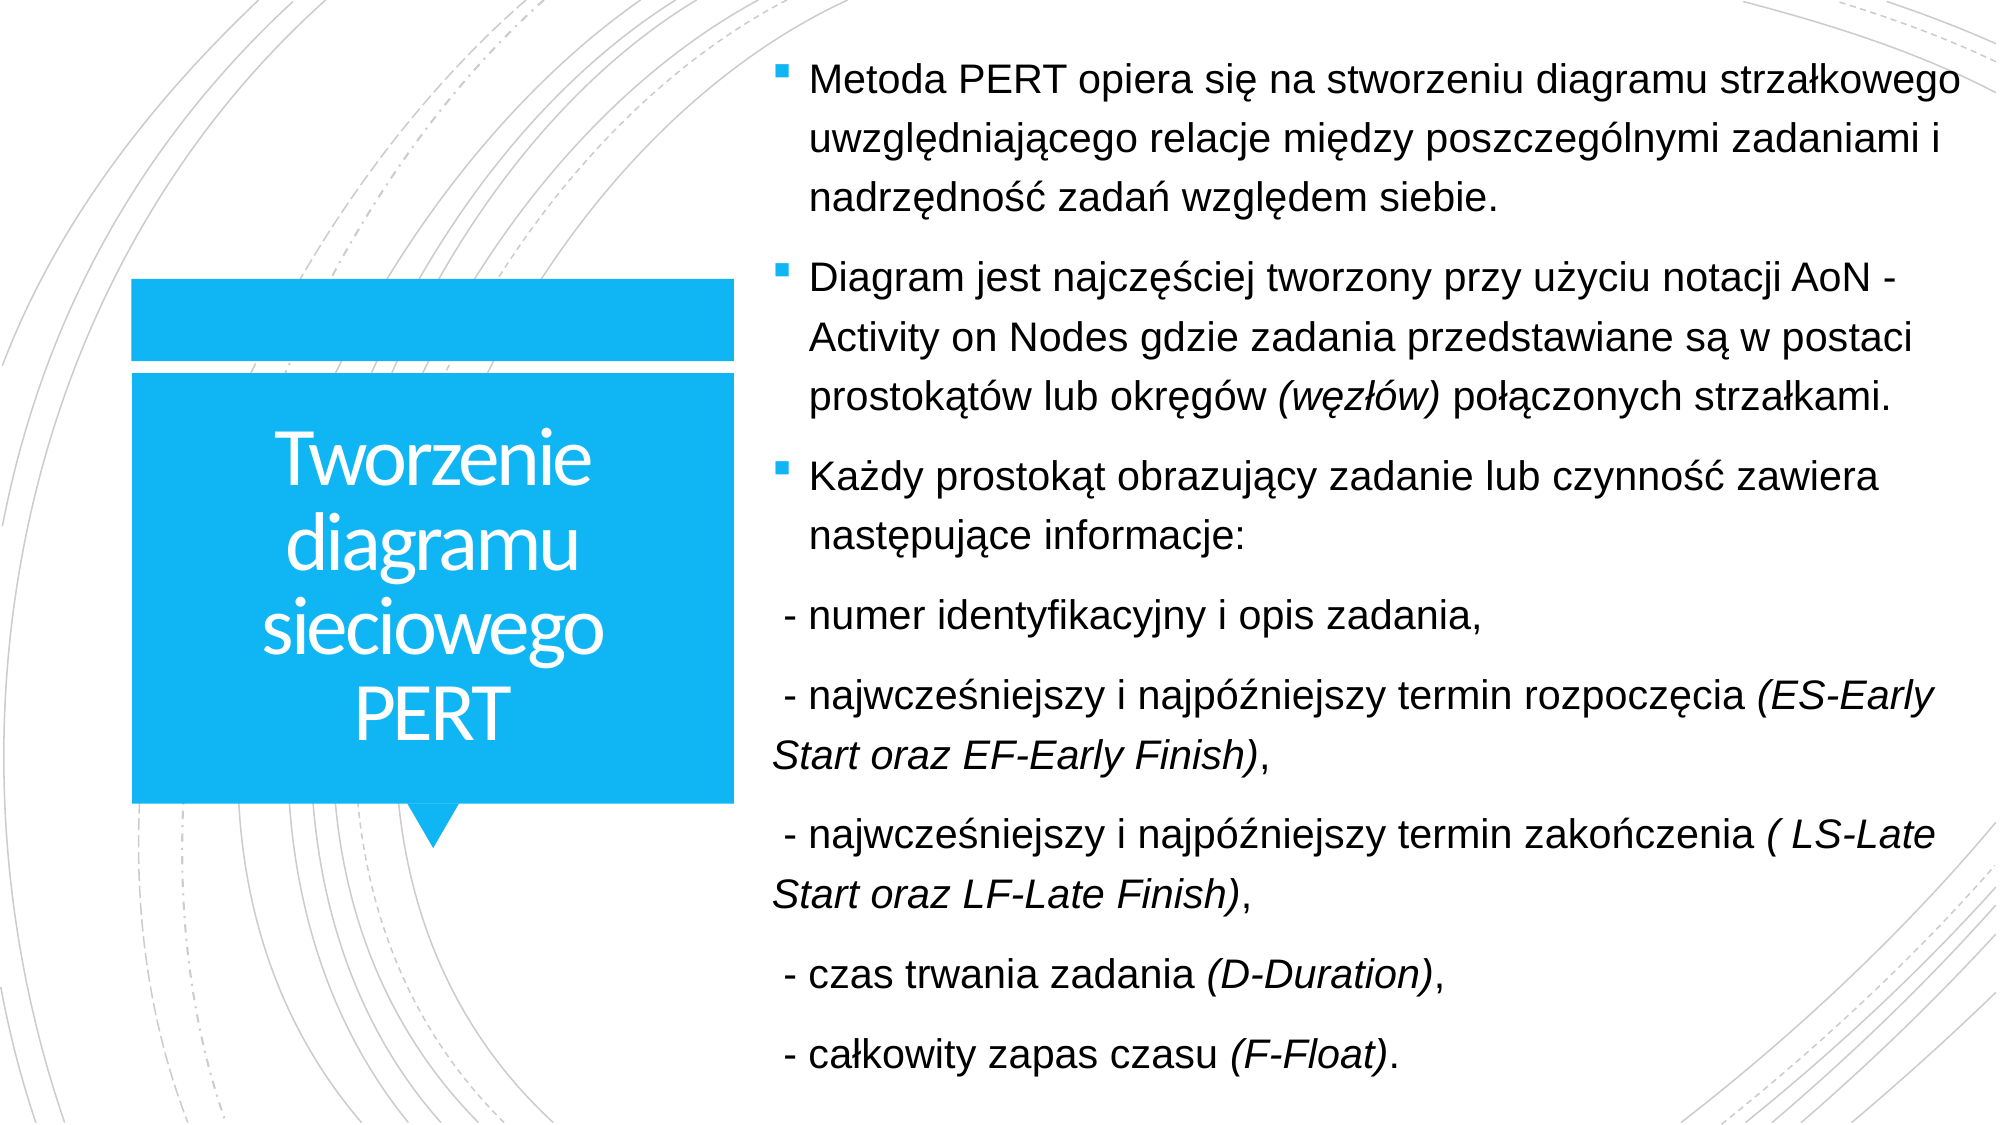

Metoda PERT opiera się na stworzeniu diagramu strzałkowego uwzględniającego relacje między poszczególnymi zadaniami i nadrzędność zadań względem siebie.
Diagram jest najczęściej tworzony przy użyciu notacji AoN - Activity on Nodes gdzie zadania przedstawiane są w postaci prostokątów lub okręgów (węzłów) połączonych strzałkami.
Każdy prostokąt obrazujący zadanie lub czynność zawiera następujące informacje:
 - numer identyfikacyjny i opis zadania,
 - najwcześniejszy i najpóźniejszy termin rozpoczęcia (ES-Early Start oraz EF-Early Finish),
 - najwcześniejszy i najpóźniejszy termin zakończenia ( LS-Late Start oraz LF-Late Finish),
 - czas trwania zadania (D-Duration),
 - całkowity zapas czasu (F-Float).

# Tworzenie diagramu sieciowego PERT